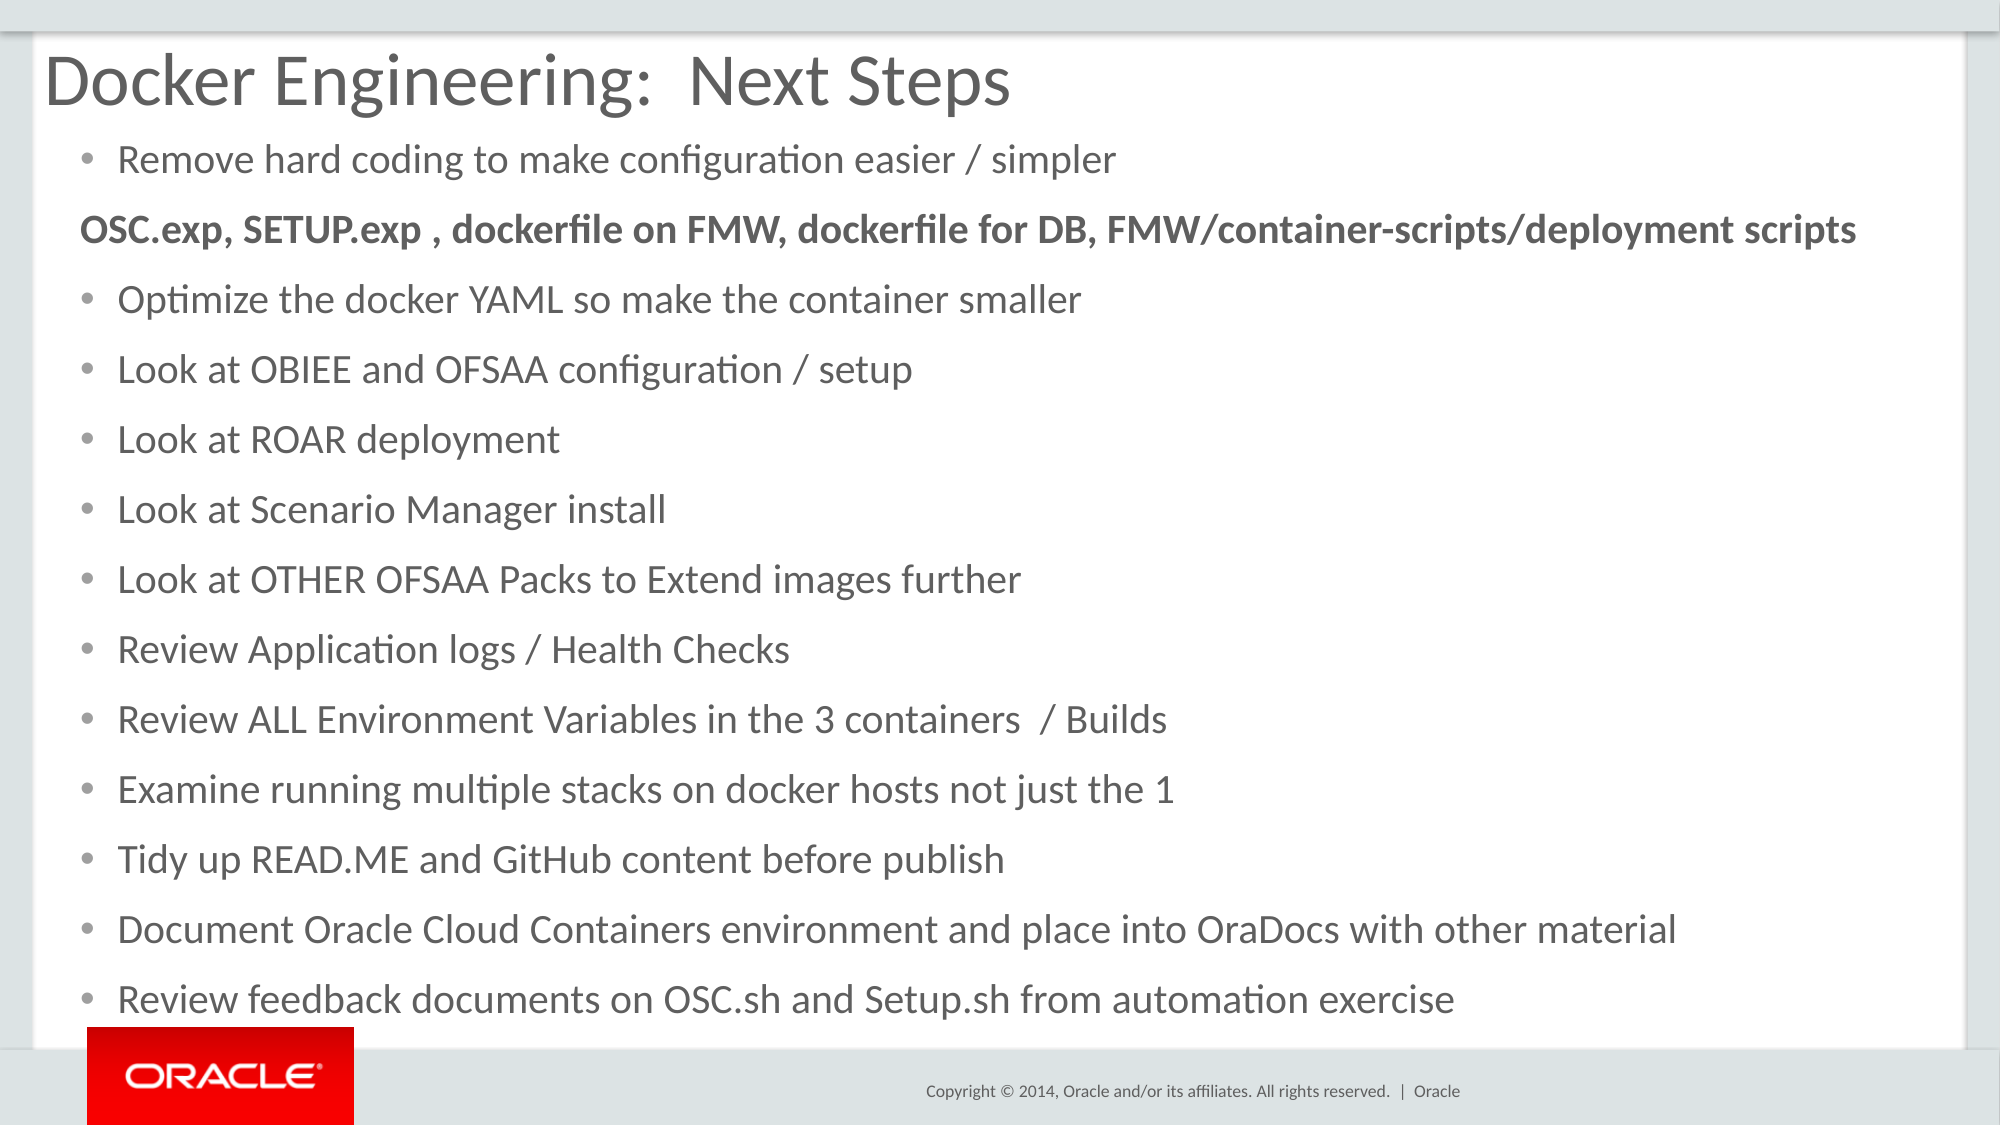

# Docker Engineering:  Next Steps
Remove hard coding to make configuration easier / simpler
OSC.exp, SETUP.exp , dockerfile on FMW, dockerfile for DB, FMW/container-scripts/deployment scripts
Optimize the docker YAML so make the container smaller
Look at OBIEE and OFSAA configuration / setup
Look at ROAR deployment
Look at Scenario Manager install
Look at OTHER OFSAA Packs to Extend images further
Review Application logs / Health Checks
Review ALL Environment Variables in the 3 containers  / Builds
Examine running multiple stacks on docker hosts not just the 1
Tidy up READ.ME and GitHub content before publish
Document Oracle Cloud Containers environment and place into OraDocs with other material
Review feedback documents on OSC.sh and Setup.sh from automation exercise
Oracle